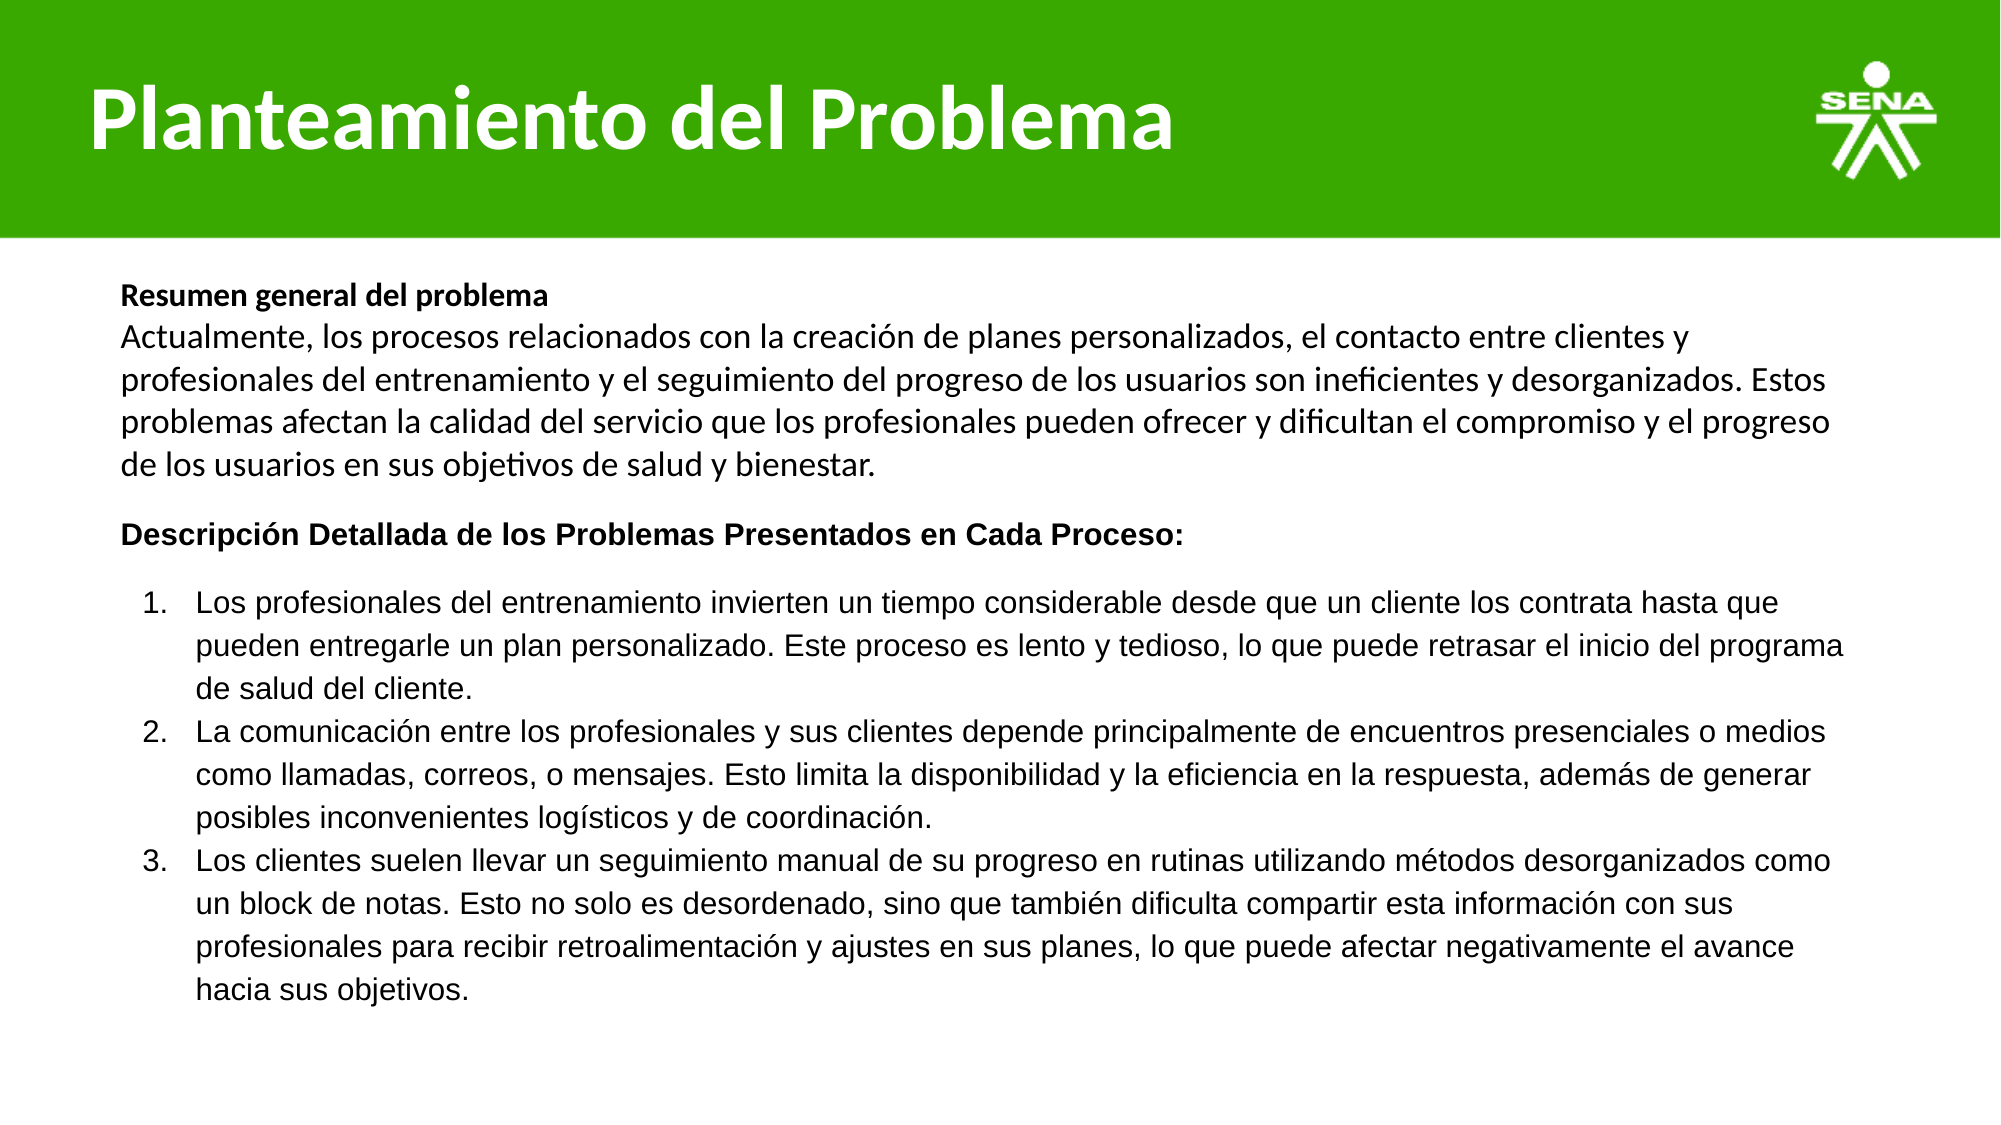

# Planteamiento del Problema
Resumen general del problema
Actualmente, los procesos relacionados con la creación de planes personalizados, el contacto entre clientes y profesionales del entrenamiento y el seguimiento del progreso de los usuarios son ineficientes y desorganizados. Estos problemas afectan la calidad del servicio que los profesionales pueden ofrecer y dificultan el compromiso y el progreso de los usuarios en sus objetivos de salud y bienestar.
Descripción Detallada de los Problemas Presentados en Cada Proceso:
Los profesionales del entrenamiento invierten un tiempo considerable desde que un cliente los contrata hasta que pueden entregarle un plan personalizado. Este proceso es lento y tedioso, lo que puede retrasar el inicio del programa de salud del cliente.
La comunicación entre los profesionales y sus clientes depende principalmente de encuentros presenciales o medios como llamadas, correos, o mensajes. Esto limita la disponibilidad y la eficiencia en la respuesta, además de generar posibles inconvenientes logísticos y de coordinación.
Los clientes suelen llevar un seguimiento manual de su progreso en rutinas utilizando métodos desorganizados como un block de notas. Esto no solo es desordenado, sino que también dificulta compartir esta información con sus profesionales para recibir retroalimentación y ajustes en sus planes, lo que puede afectar negativamente el avance hacia sus objetivos.